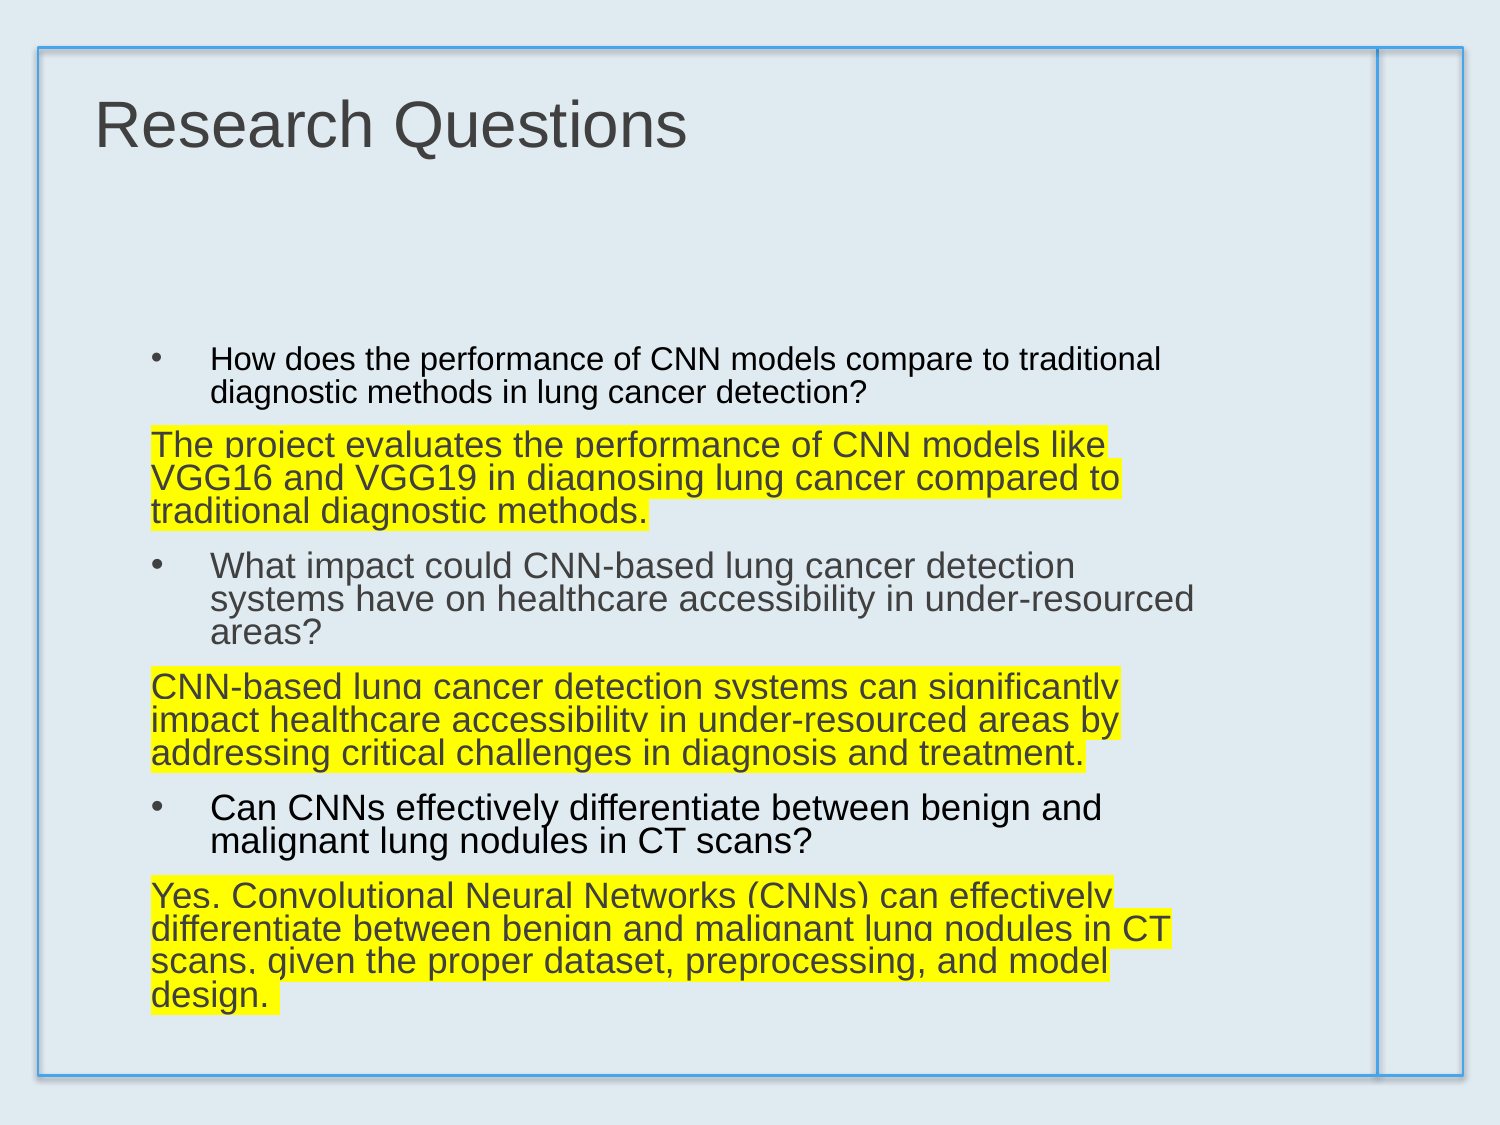

# Research Questions
How does the performance of CNN models compare to traditional diagnostic methods in lung cancer detection?
The project evaluates the performance of CNN models like VGG16 and VGG19 in diagnosing lung cancer compared to traditional diagnostic methods.
What impact could CNN-based lung cancer detection systems have on healthcare accessibility in under-resourced areas?
CNN-based lung cancer detection systems can significantly impact healthcare accessibility in under-resourced areas by addressing critical challenges in diagnosis and treatment.
Can CNNs effectively differentiate between benign and malignant lung nodules in CT scans?
Yes, Convolutional Neural Networks (CNNs) can effectively differentiate between benign and malignant lung nodules in CT scans, given the proper dataset, preprocessing, and model design.